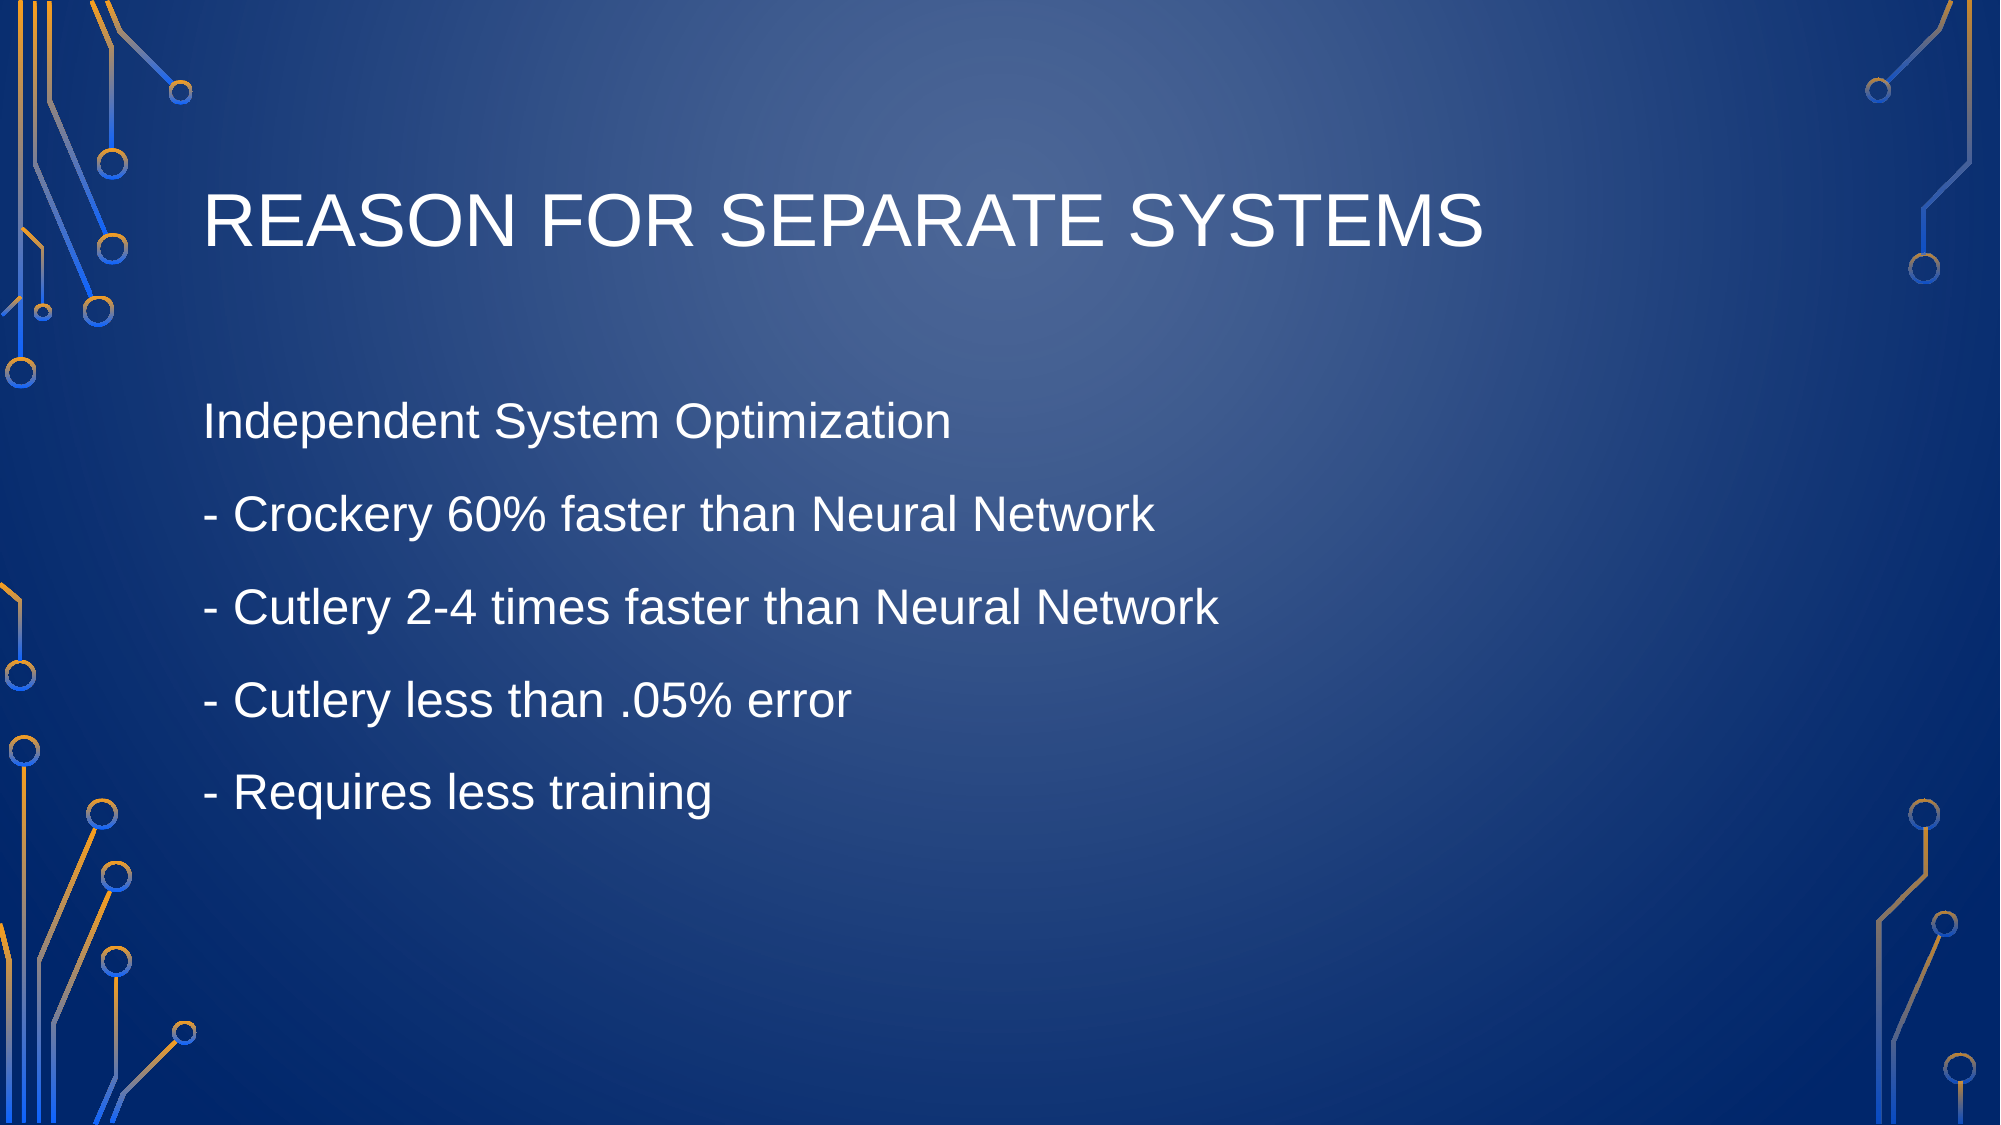

# Reason for separate systems
Independent System Optimization
- Crockery 60% faster than Neural Network
- Cutlery 2-4 times faster than Neural Network
- Cutlery less than .05% error
- Requires less training